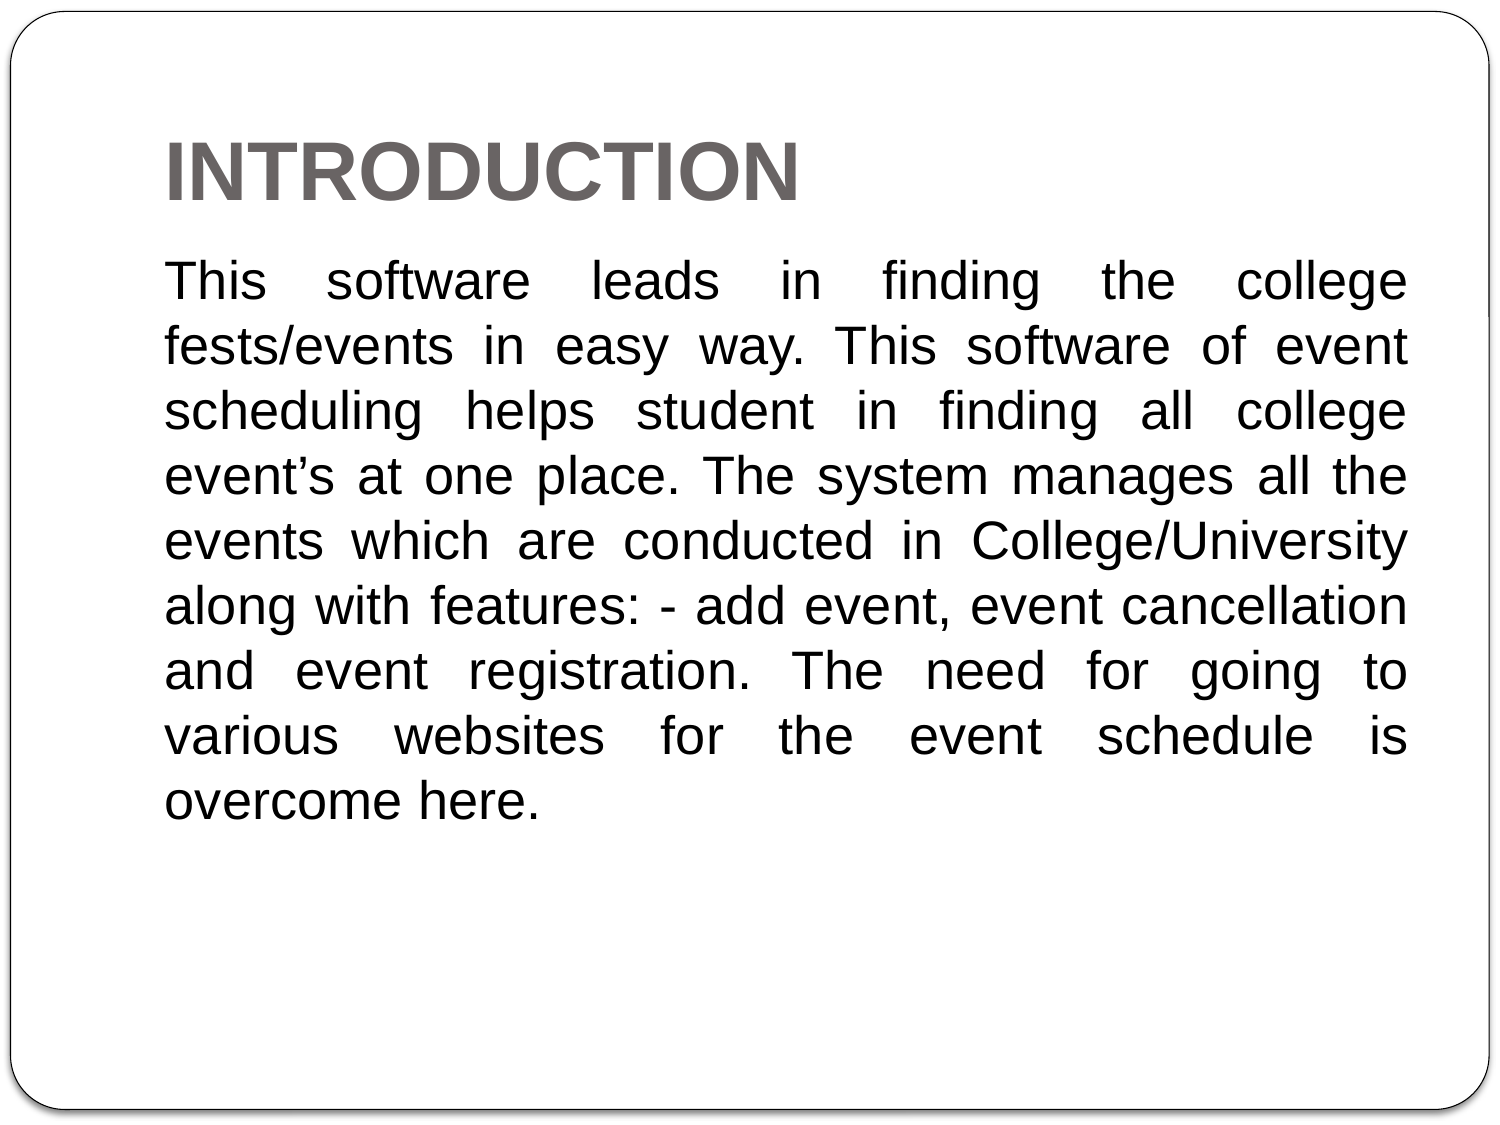

# INTRODUCTION
This software leads in finding the college fests/events in easy way. This software of event scheduling helps student in finding all college event’s at one place. The system manages all the events which are conducted in College/University along with features: - add event, event cancellation and event registration. The need for going to various websites for the event schedule is overcome here.